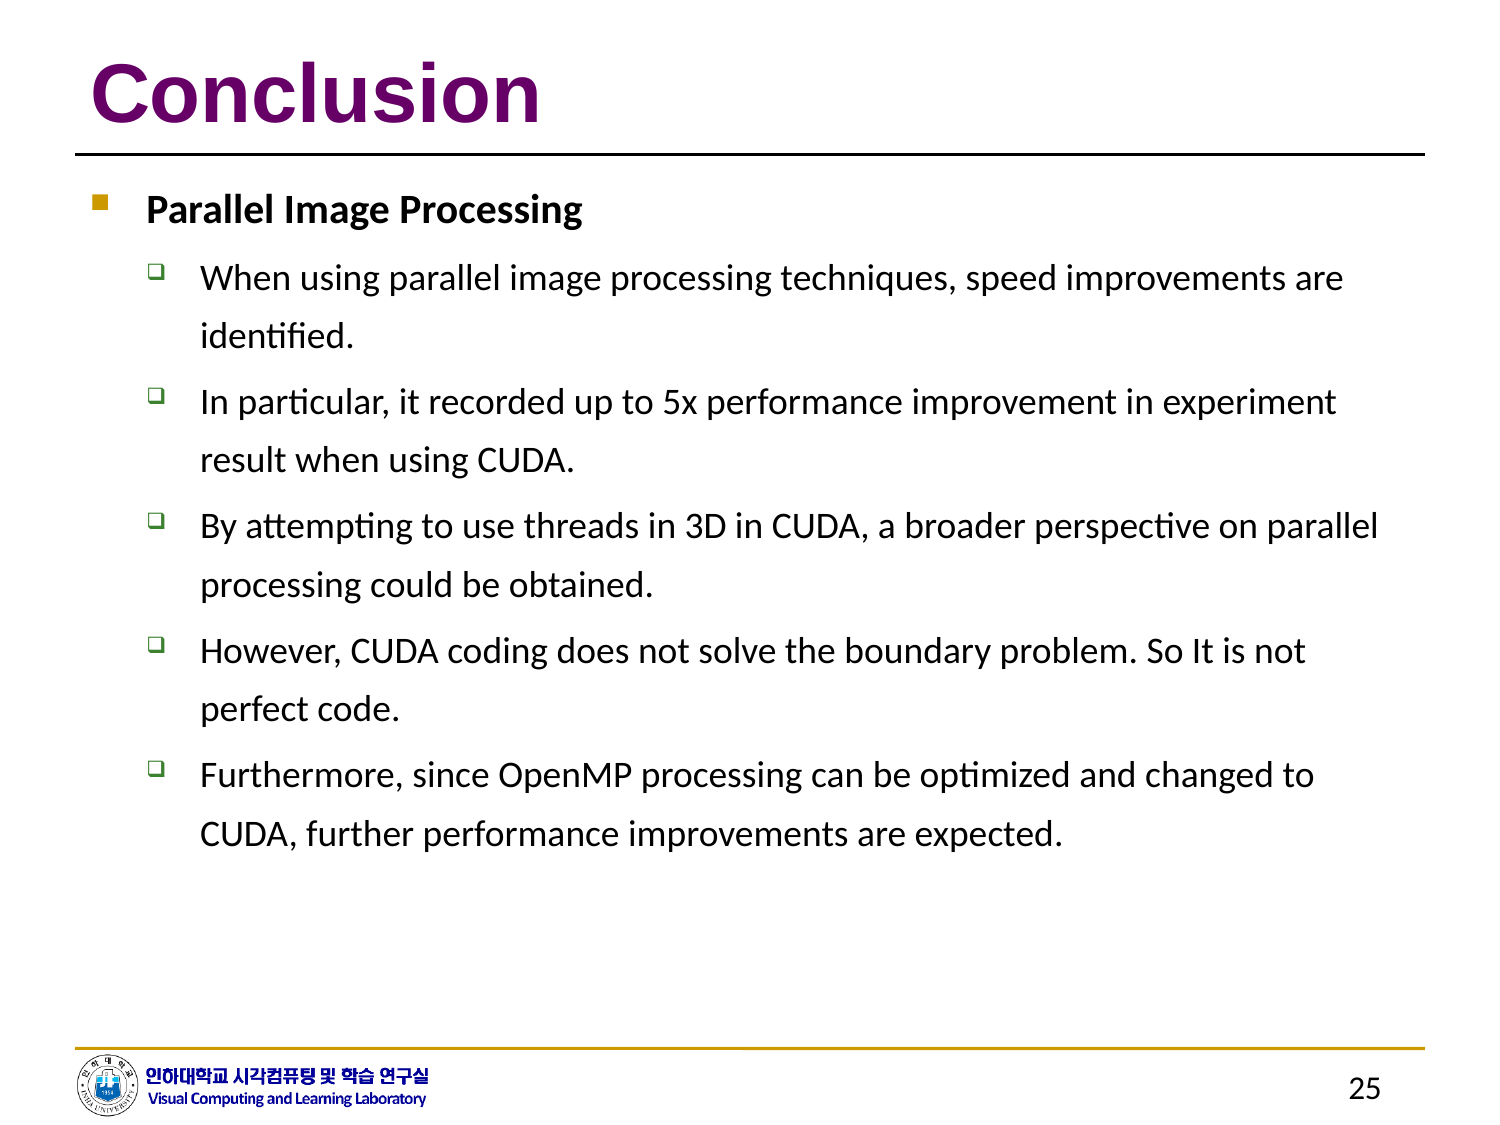

# Conclusion
Parallel Image Processing
When using parallel image processing techniques, speed improvements are identified.
In particular, it recorded up to 5x performance improvement in experiment result when using CUDA.
By attempting to use threads in 3D in CUDA, a broader perspective on parallel processing could be obtained.
However, CUDA coding does not solve the boundary problem. So It is not perfect code.
Furthermore, since OpenMP processing can be optimized and changed to CUDA, further performance improvements are expected.
25